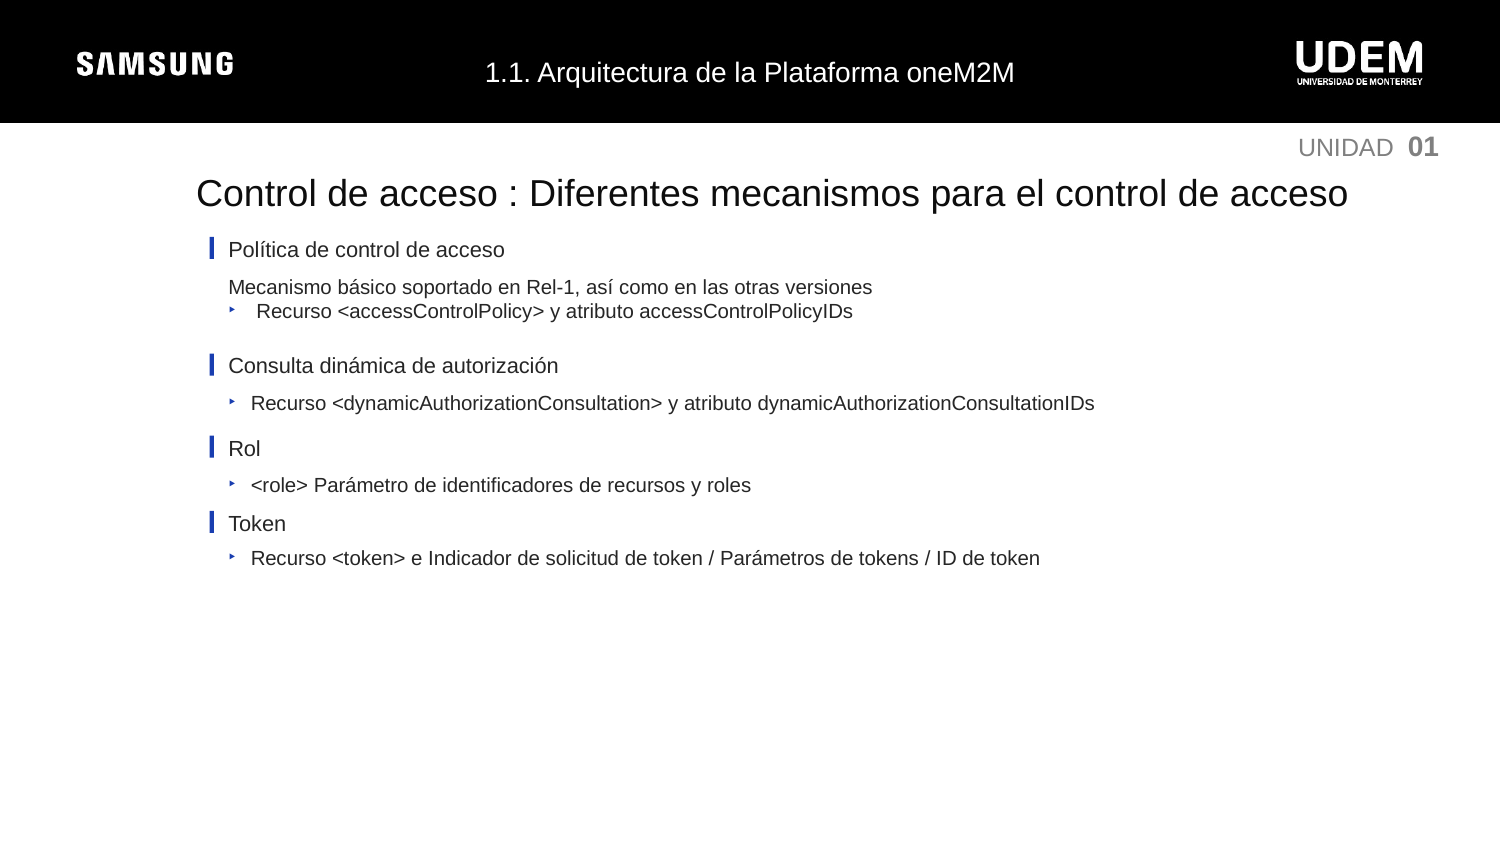

1.1. Arquitectura de la Plataforma oneM2M
UNIDAD  01
Control de acceso : Diferentes mecanismos para el control de acceso
Política de control de acceso

Mecanismo básico soportado en Rel-1, así como en las otras versiones
 Recurso <accessControlPolicy> y atributo accessControlPolicyIDs
Consulta dinámica de autorización

Recurso <dynamicAuthorizationConsultation> y atributo dynamicAuthorizationConsultationIDs
Rol

<role> Parámetro de identificadores de recursos y roles
Token

Recurso <token> e Indicador de solicitud de token / Parámetros de tokens / ID de token